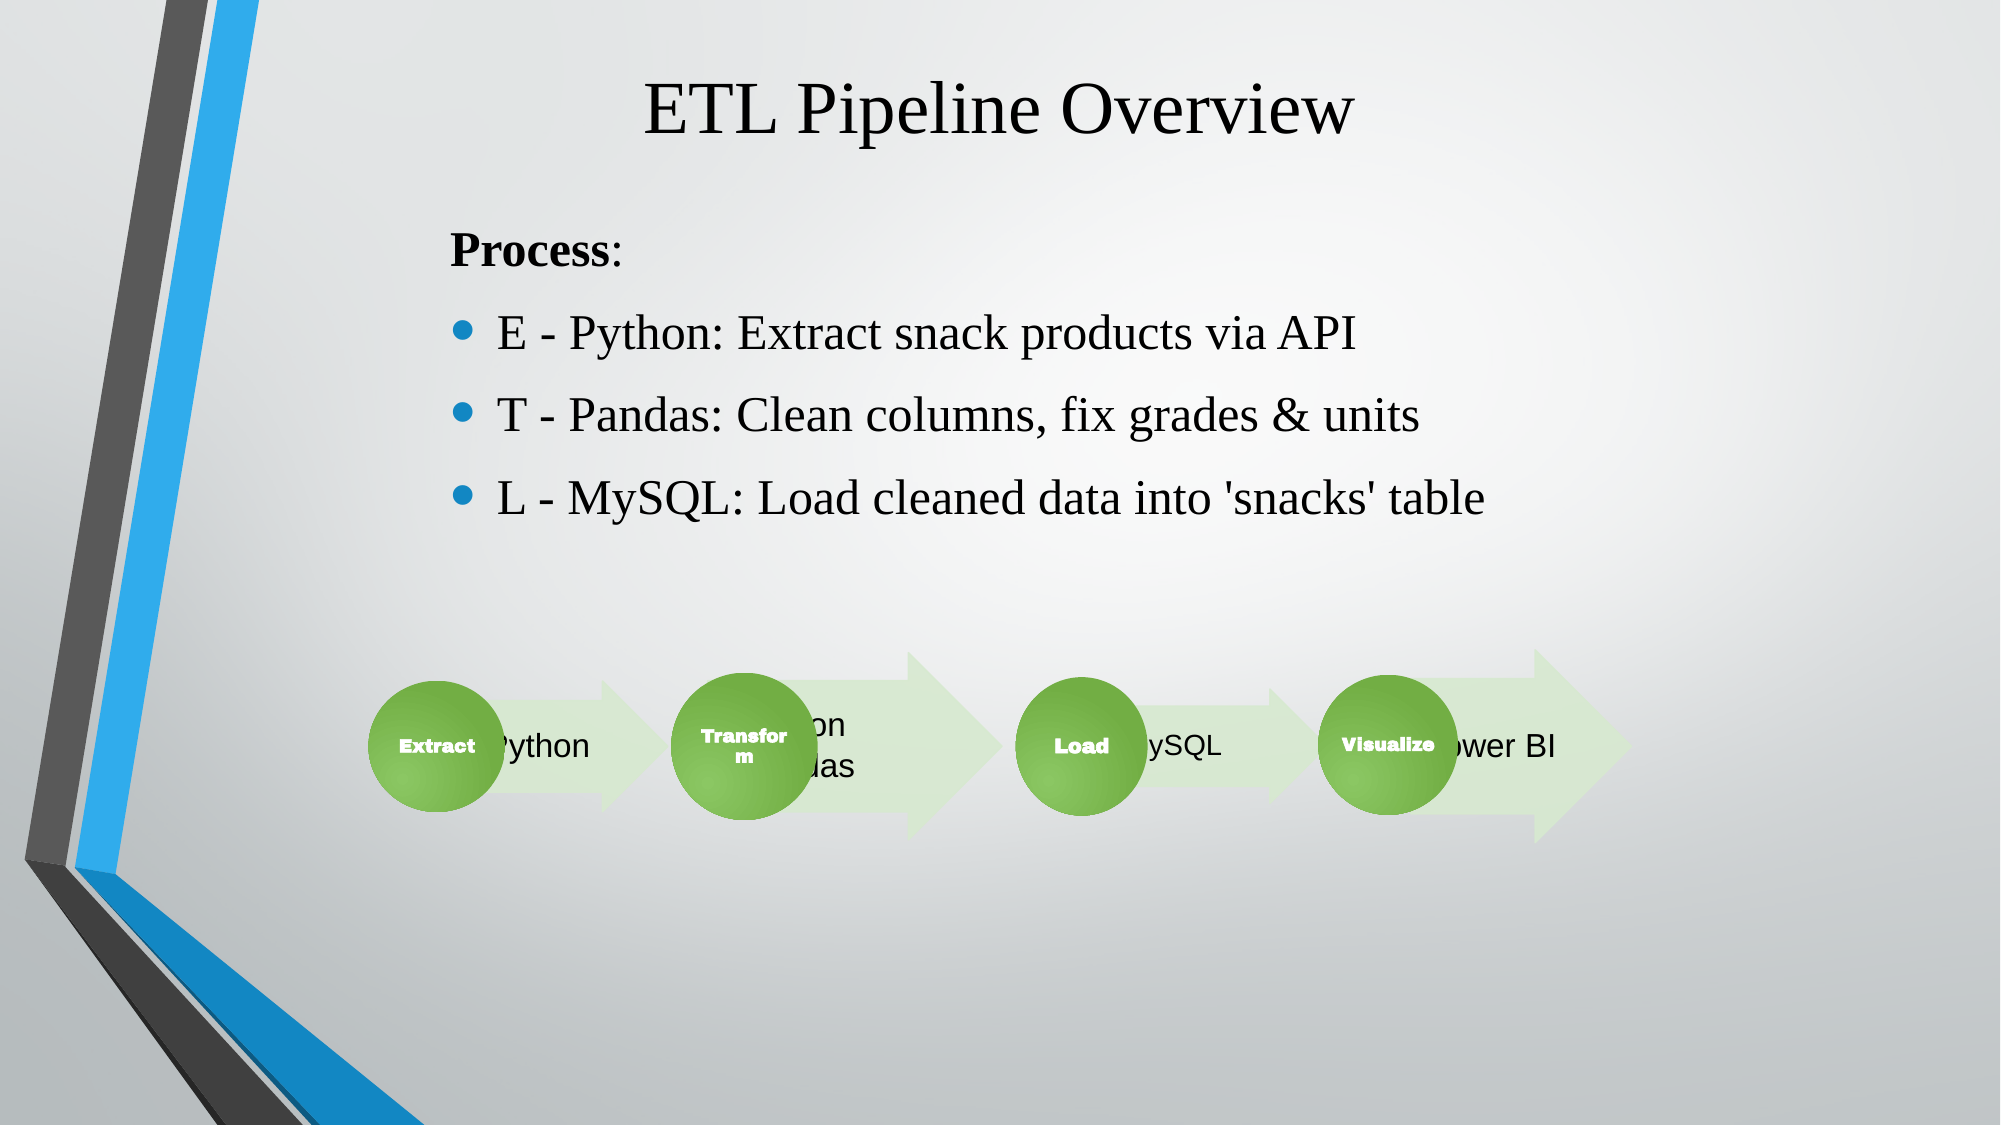

# ETL Pipeline Overview
Process:
E - Python: Extract snack products via API
T - Pandas: Clean columns, fix grades & units
L - MySQL: Load cleaned data into 'snacks' table
Python
Extract
Python
Pandas
Transform
MySQL
Load
Power BI
Visualize